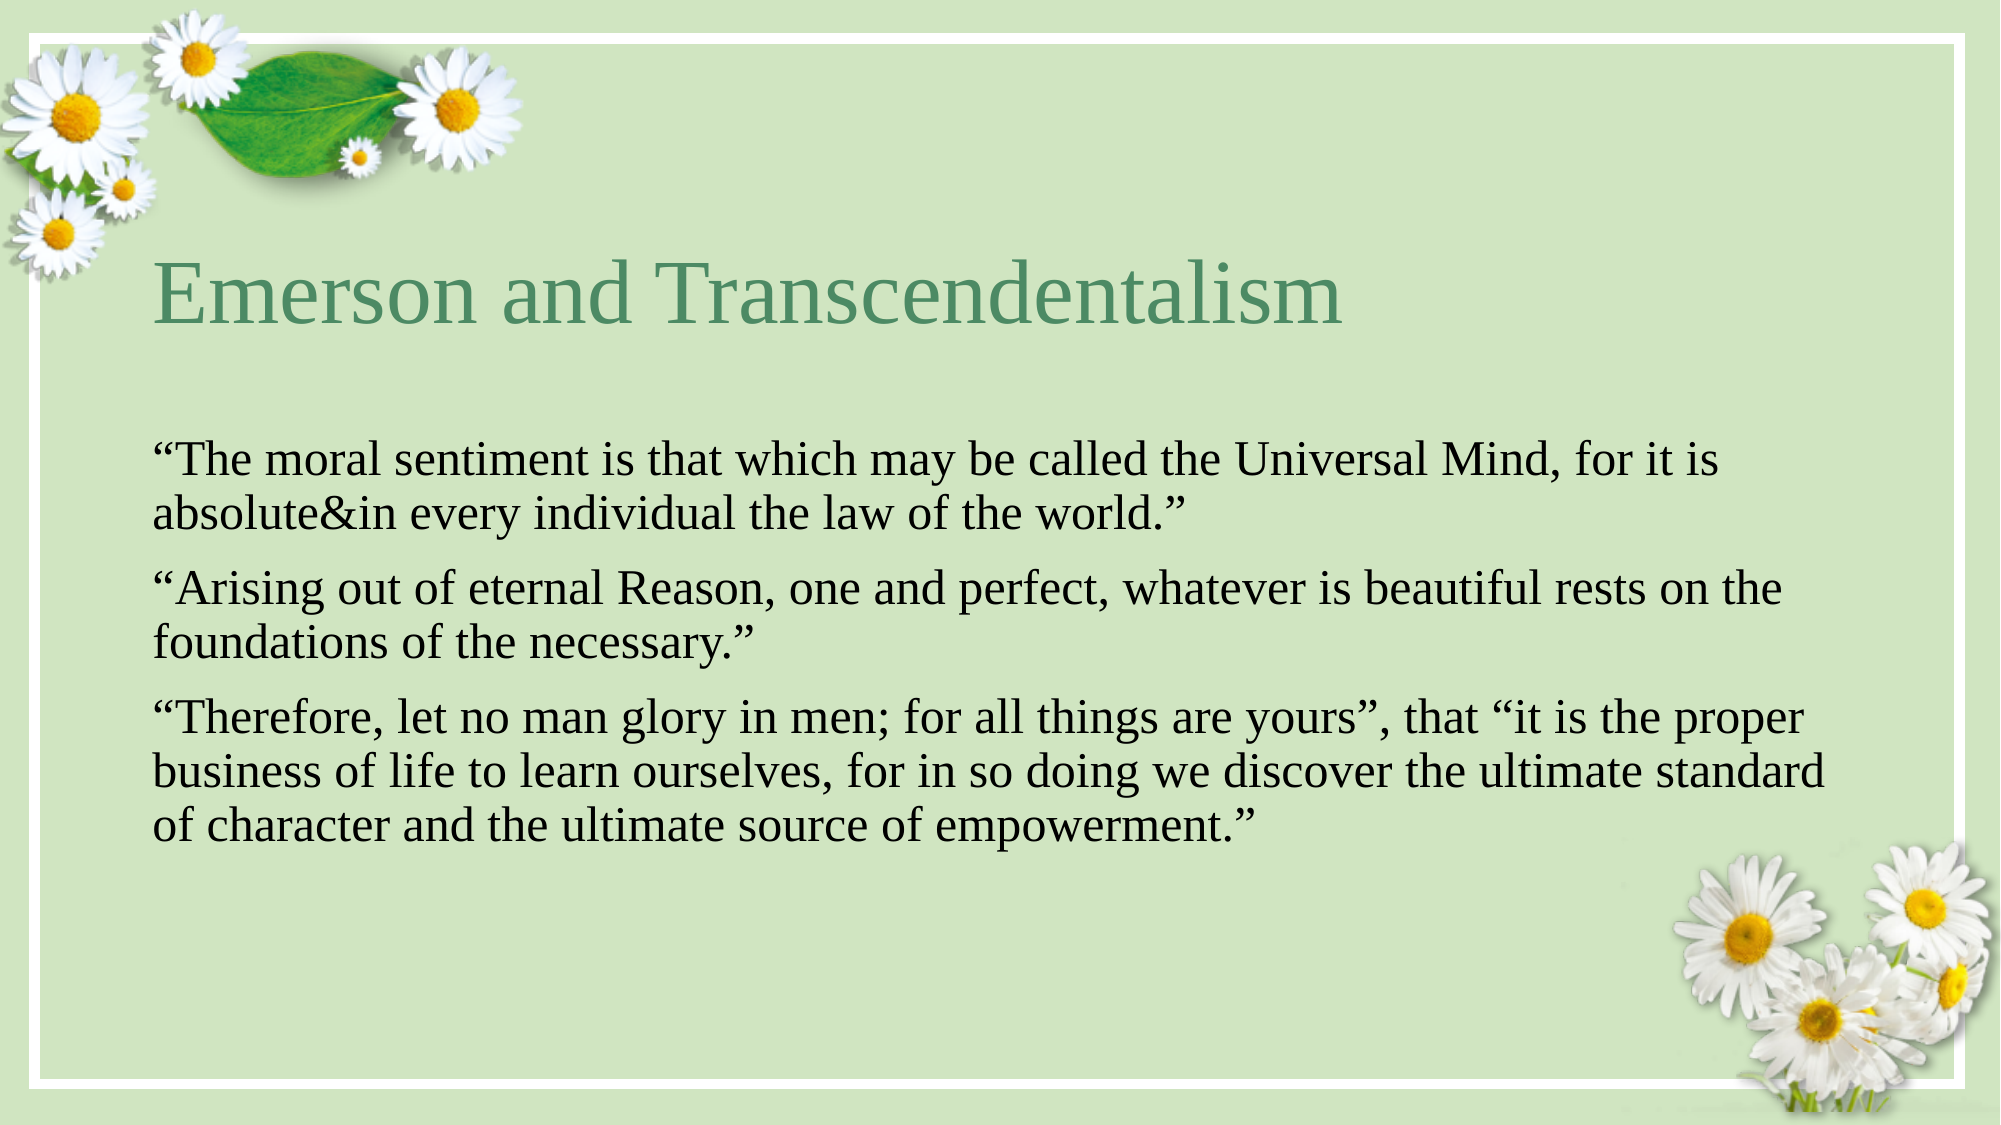

# Emerson and Transcendentalism
“The moral sentiment is that which may be called the Universal Mind, for it is absolute&in every individual the law of the world.”
“Arising out of eternal Reason, one and perfect, whatever is beautiful rests on the foundations of the necessary.”
“Therefore, let no man glory in men; for all things are yours”, that “it is the proper business of life to learn ourselves, for in so doing we discover the ultimate standard of character and the ultimate source of empowerment.”